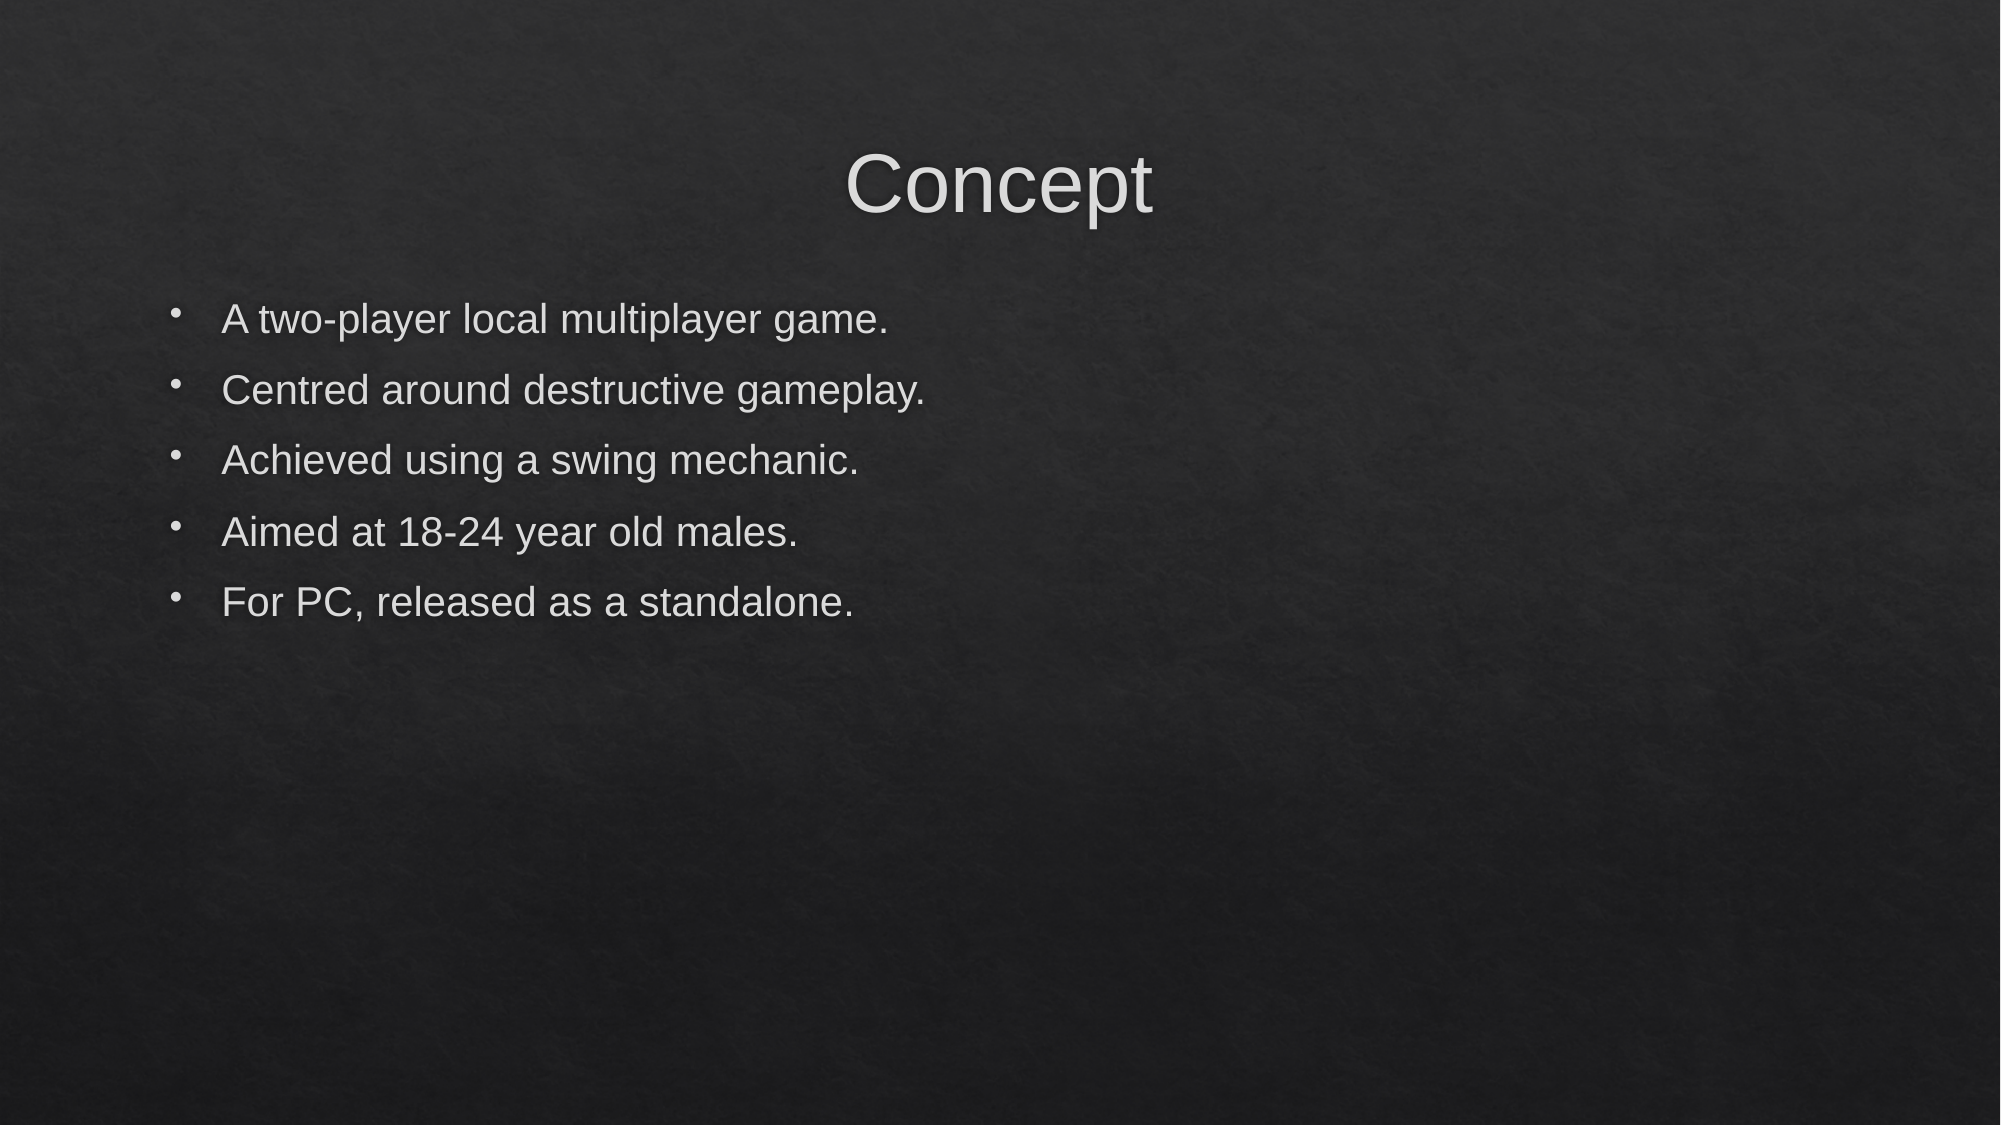

# Concept
A two-player local multiplayer game.
Centred around destructive gameplay.
Achieved using a swing mechanic.
Aimed at 18-24 year old males.
For PC, released as a standalone.